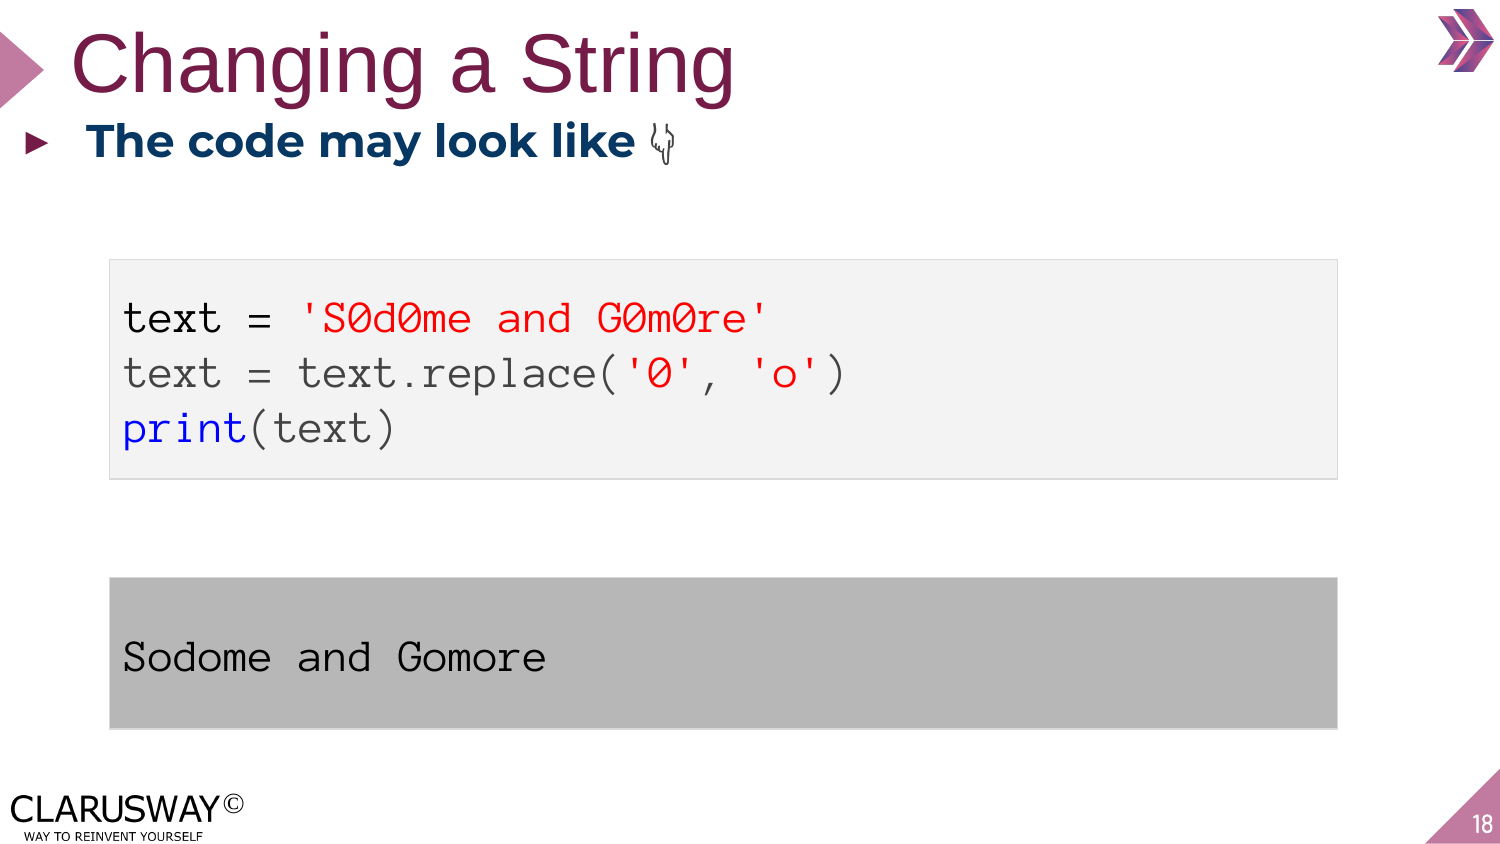

# Changing a String
The code may look like 👇

text = 'S0d0me and G0m0re'
text = text.replace('0', 'o')
print(text)
Sodome and Gomore
18